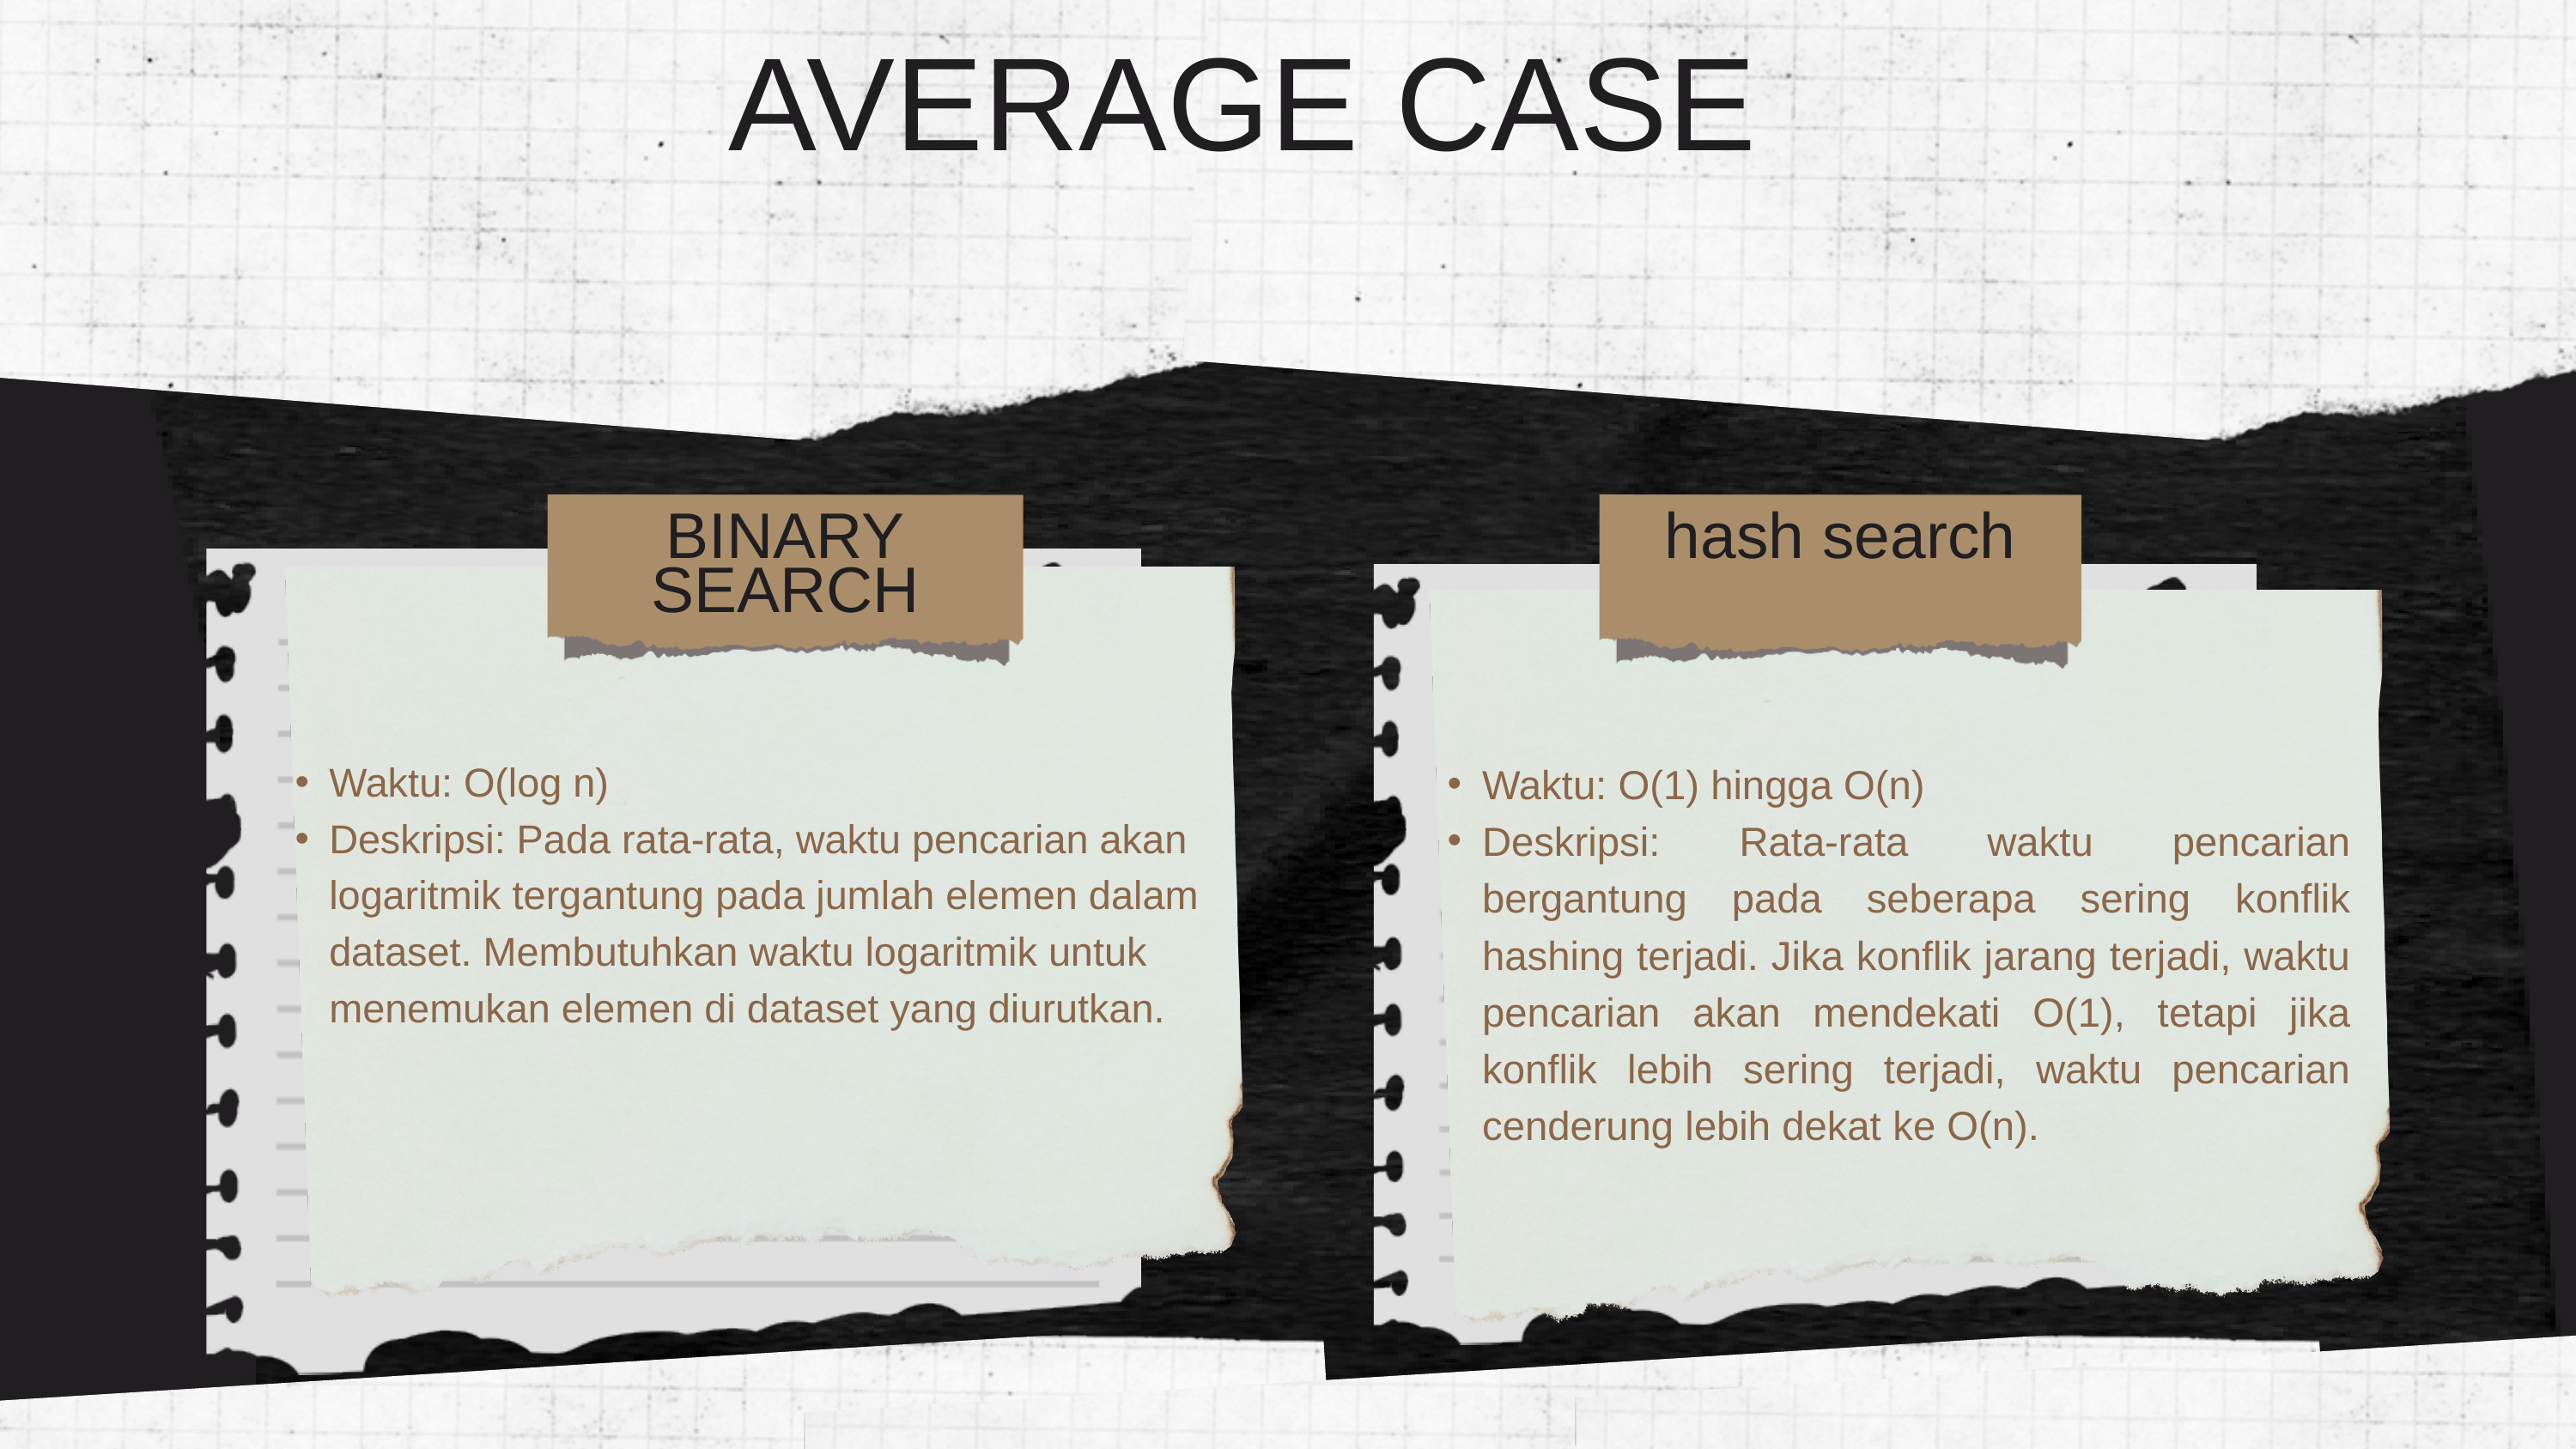

AVERAGE CASE

BINARY
SEARCH
hash search

Waktu: O(log n)
Deskripsi: Pada rata-rata, waktu pencarian akan logaritmik tergantung pada jumlah elemen dalam dataset. Membutuhkan waktu logaritmik untuk menemukan elemen di dataset yang diurutkan.
Waktu: O(1) hingga O(n)
Deskripsi: Rata-rata waktu pencarian bergantung pada seberapa sering konflik hashing terjadi. Jika konflik jarang terjadi, waktu pencarian akan mendekati O(1), tetapi jika konflik lebih sering terjadi, waktu pencarian cenderung lebih dekat ke O(n).